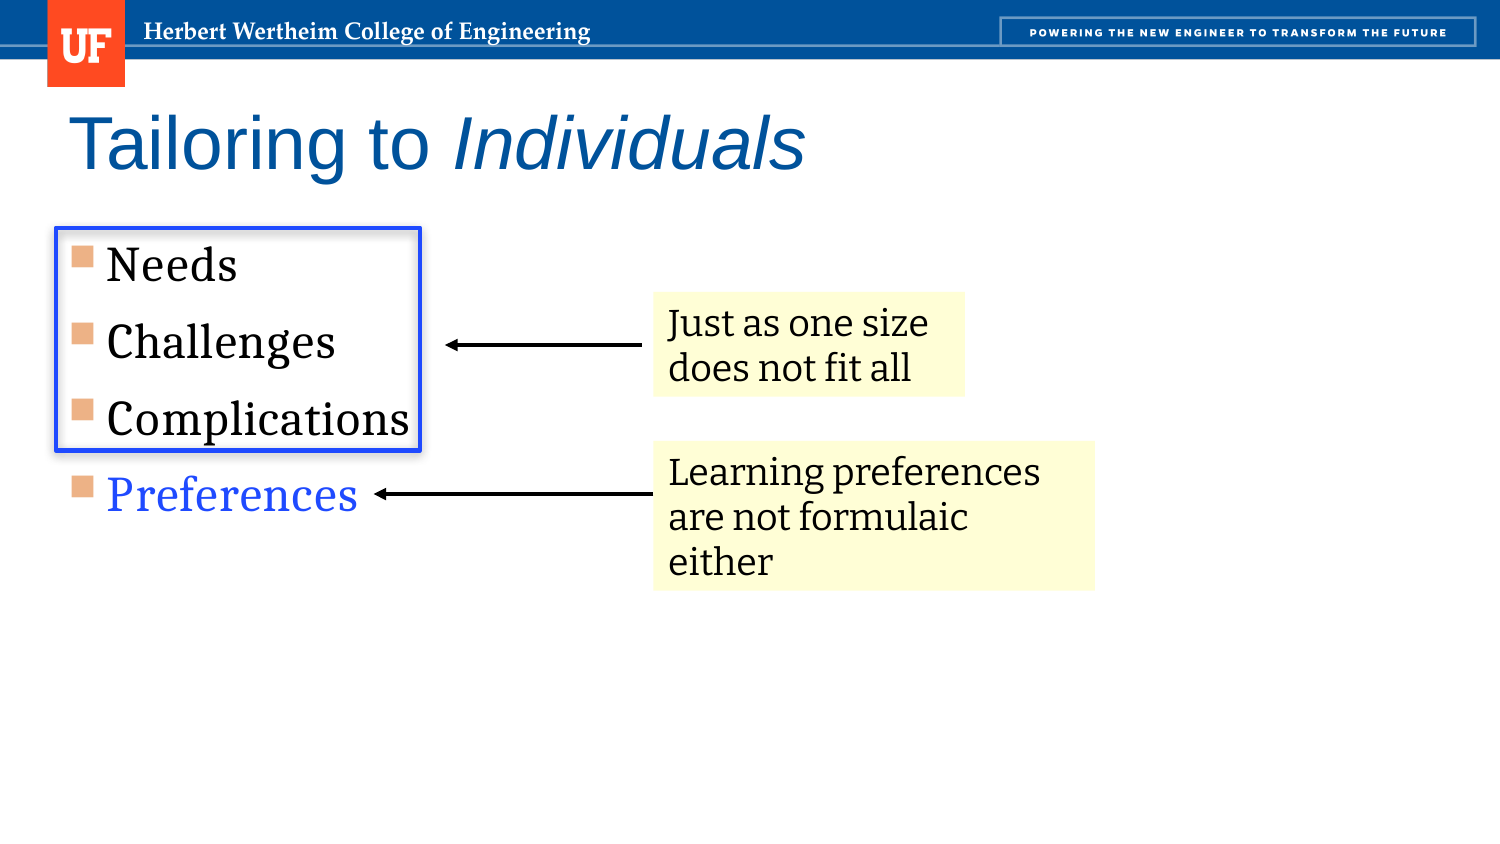

# Tailoring to Individuals
Needs
Challenges
Complications
Preferences

Just as one size does not fit all
Learning preferences are not formulaic either